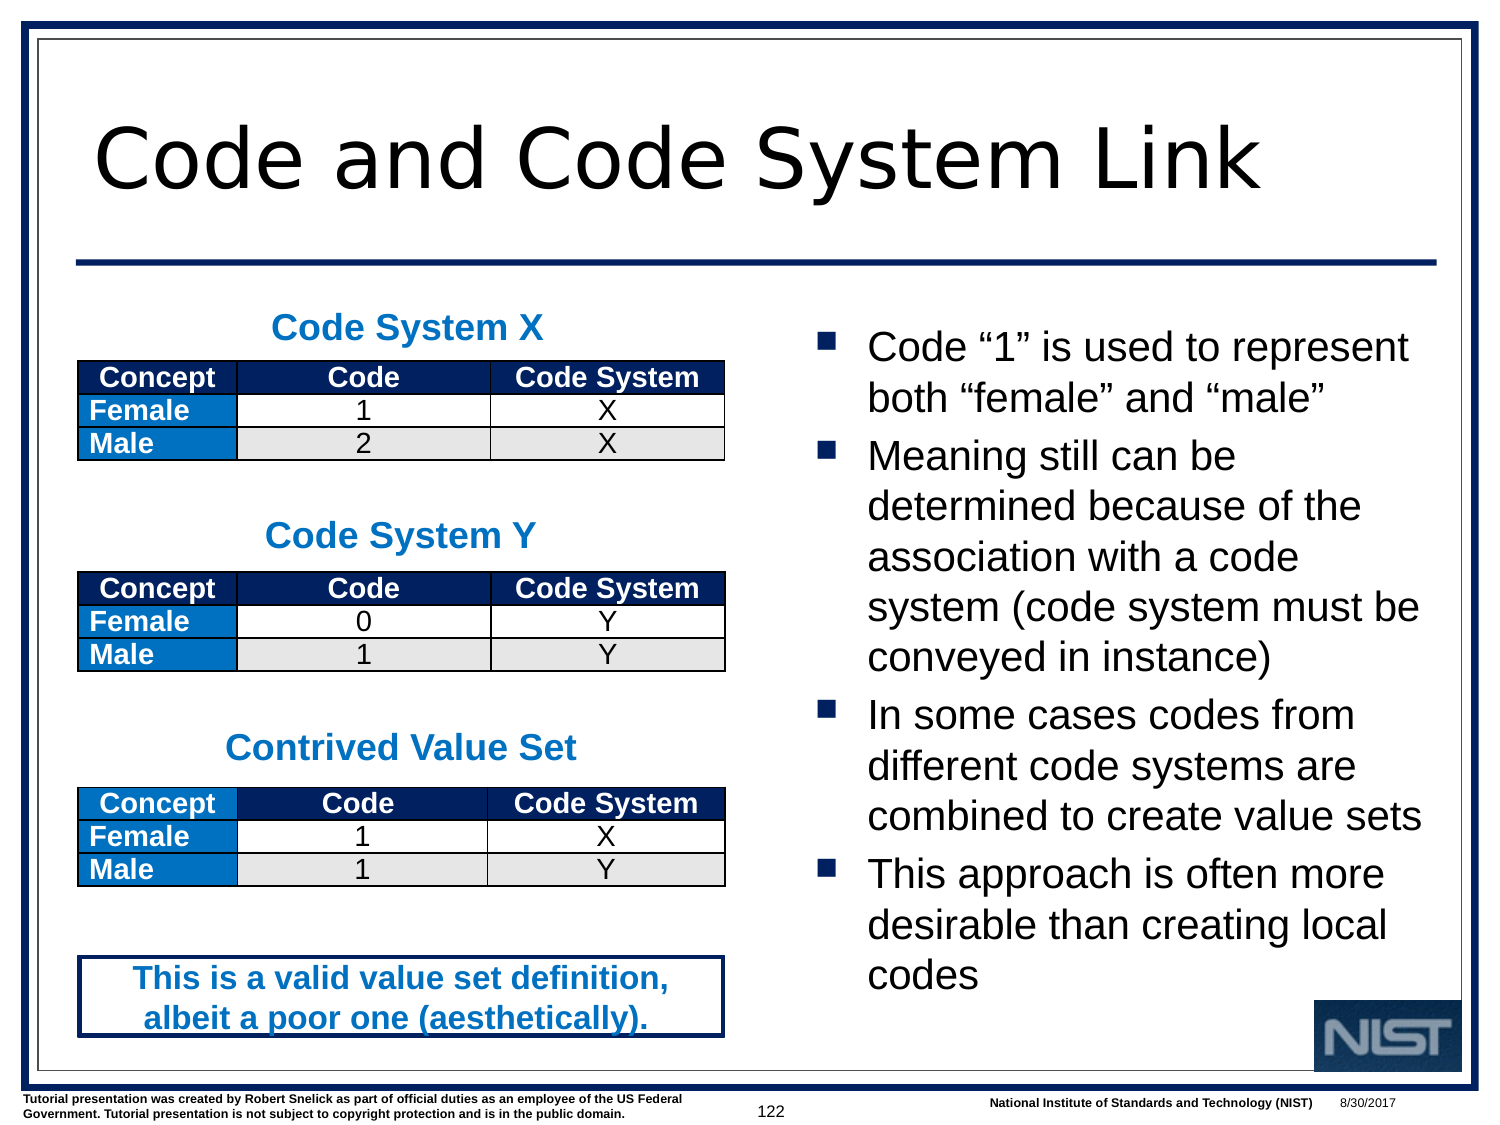

# Code and Code System Link
Code System X
Code “1” is used to represent both “female” and “male”
Meaning still can be determined because of the association with a code system (code system must be conveyed in instance)
In some cases codes from different code systems are combined to create value sets
This approach is often more desirable than creating local codes
| Concept | Code | Code System |
| --- | --- | --- |
| Female | 1 | X |
| Male | 2 | X |
Code System Y
| Concept | Code | Code System |
| --- | --- | --- |
| Female | 0 | Y |
| Male | 1 | Y |
Contrived Value Set
| Concept | Code | Code System |
| --- | --- | --- |
| Female | 1 | X |
| Male | 1 | Y |
This is a valid value set definition, albeit a poor one (aesthetically).
122
8/30/2017